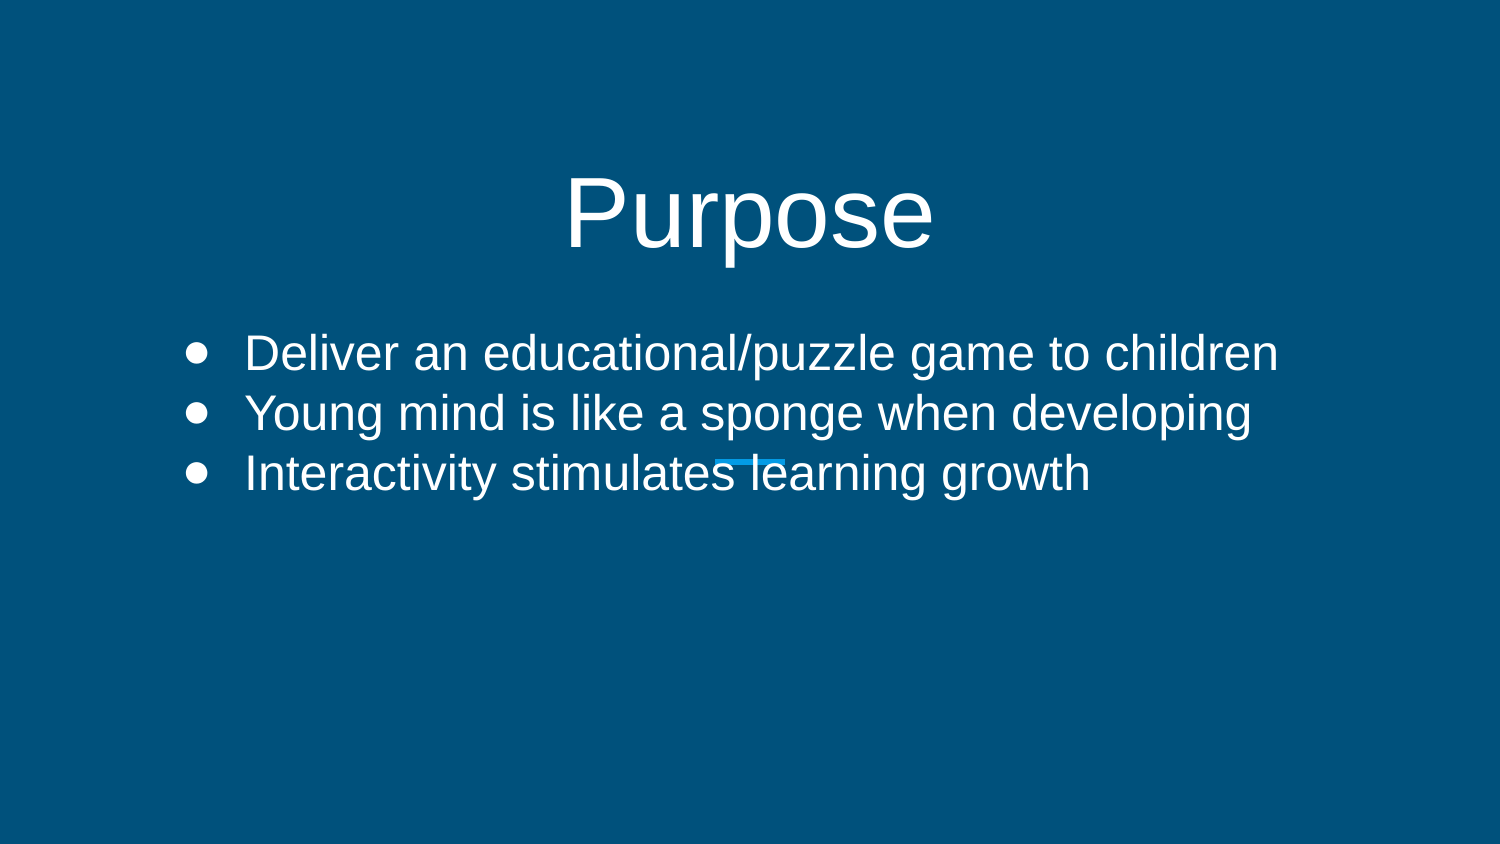

# Purpose
Deliver an educational/puzzle game to children
Young mind is like a sponge when developing
Interactivity stimulates learning growth